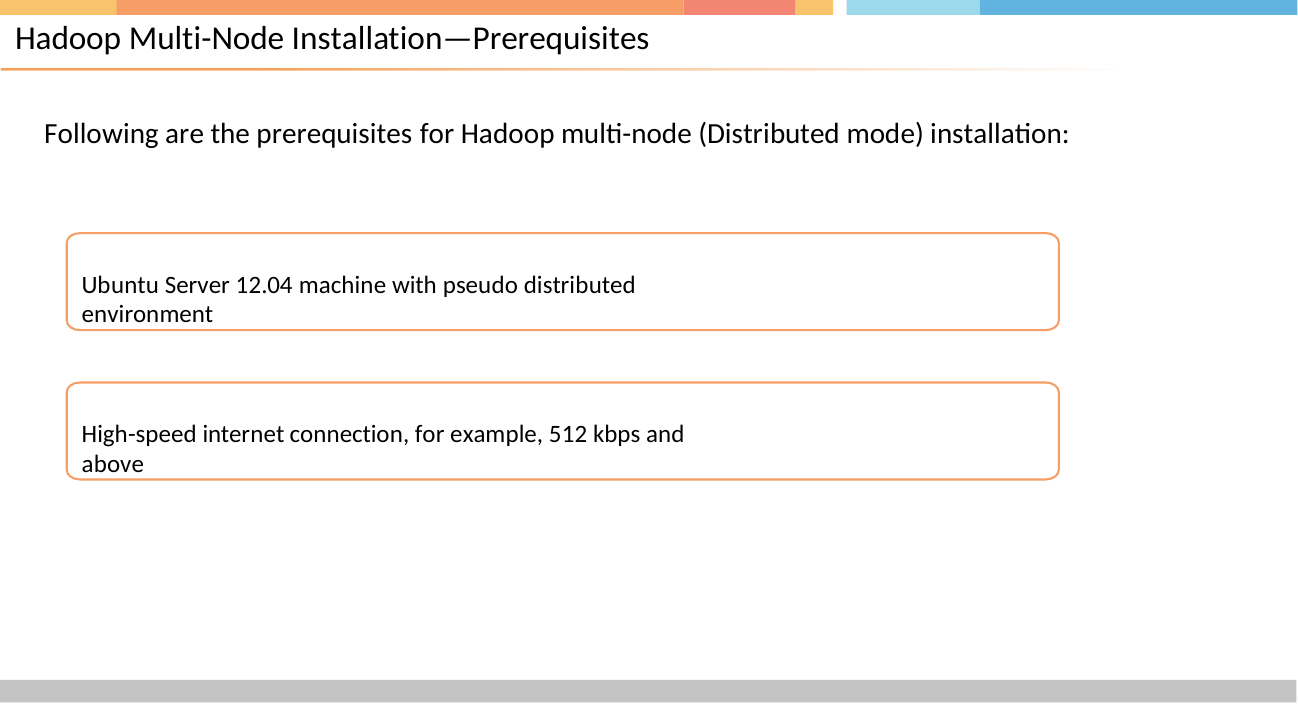

# Hadoop Multi-Node Installation—Prerequisites

Following are the prerequisites for Hadoop multi-node (Distributed mode) installation:

Ubuntu Server 12.04 machine with pseudo distributed environment

High-speed internet connection, for example, 512 kbps and above